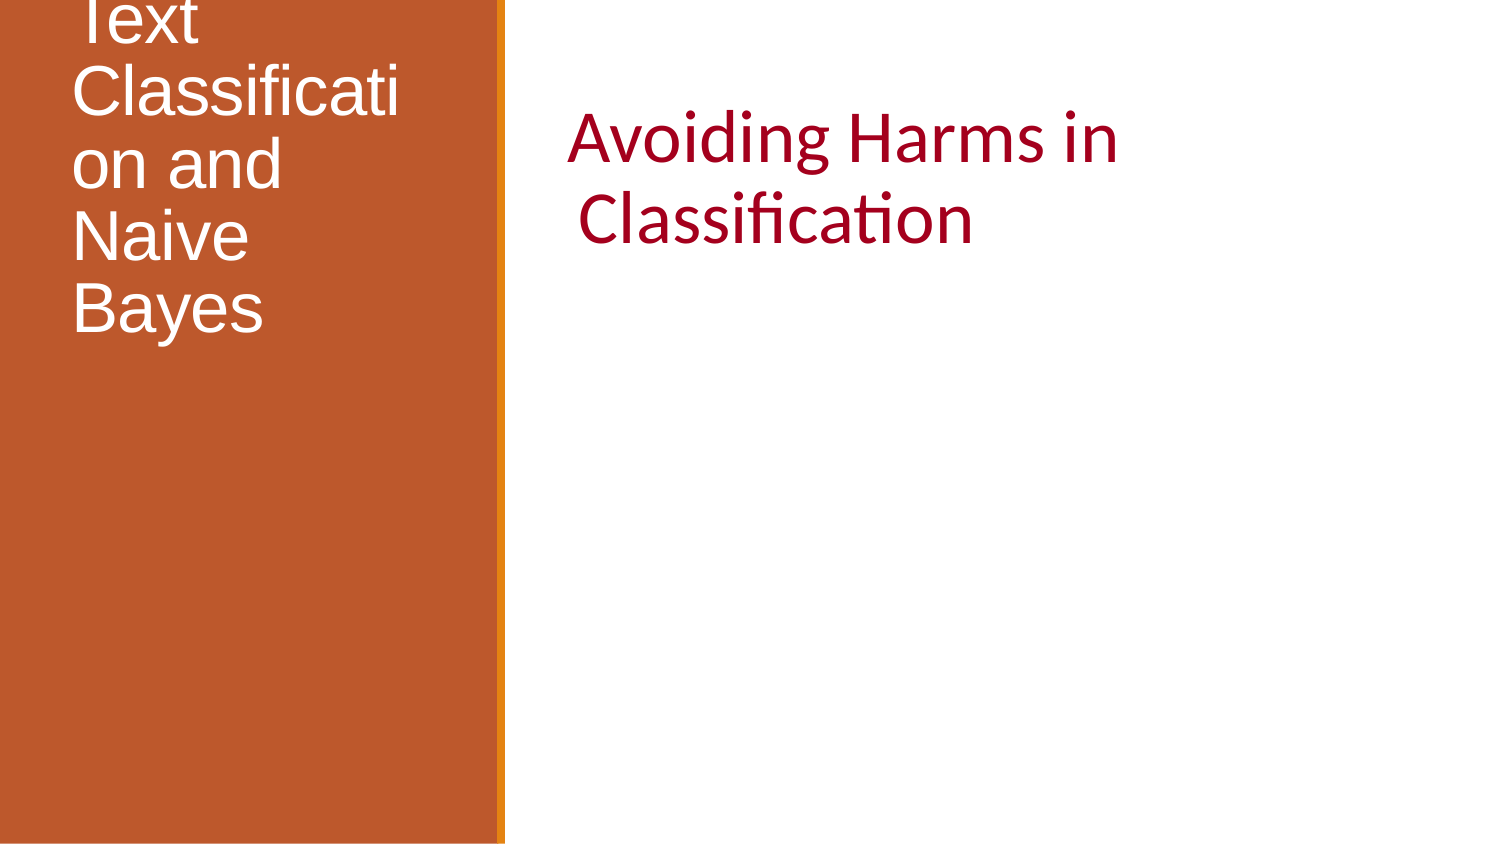

# Text Classification and Naive Bayes
Avoiding Harms in Classification